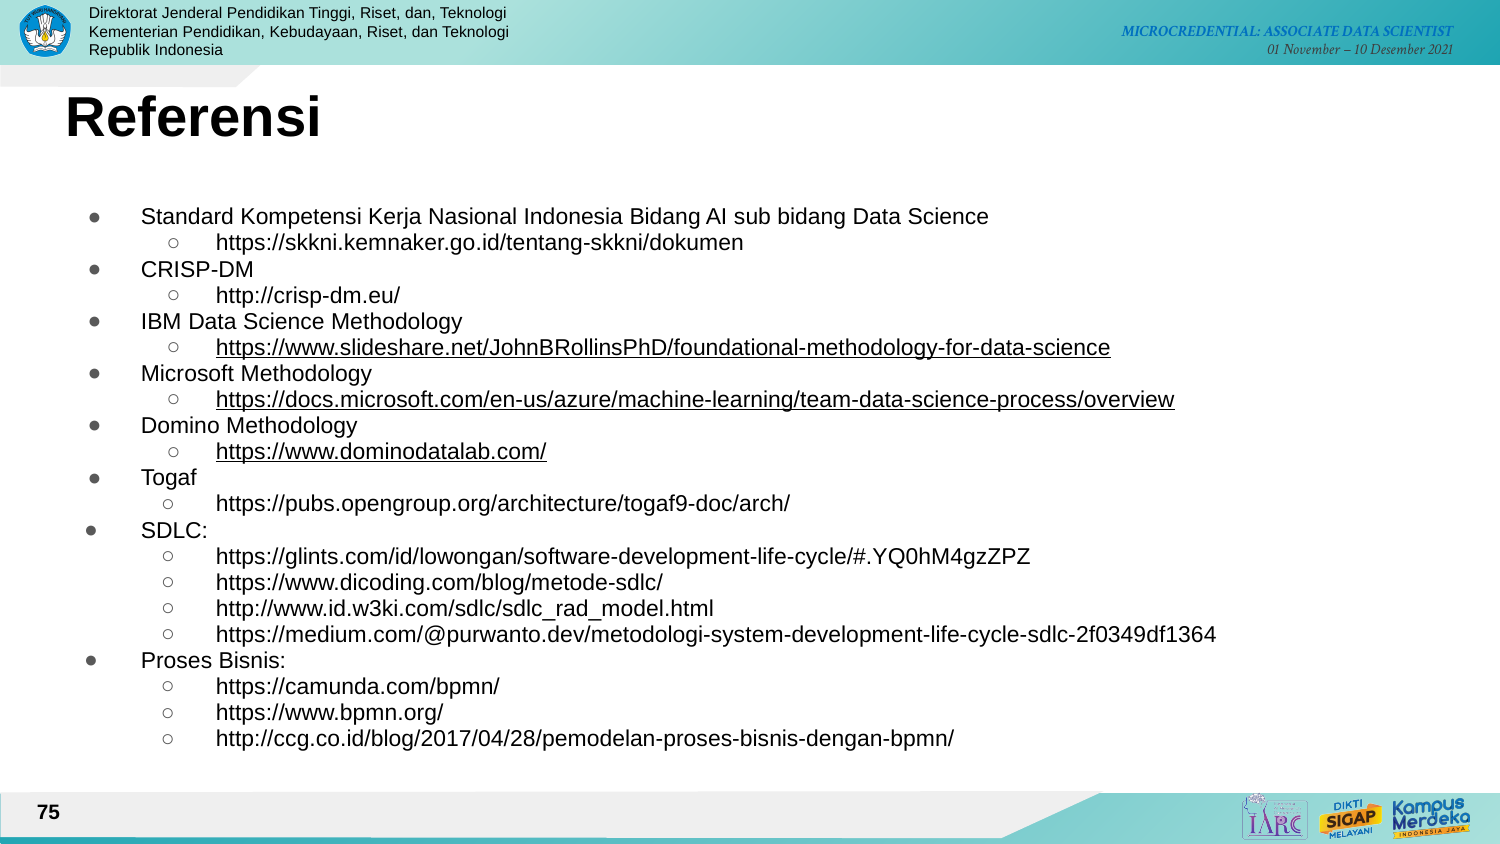

Referensi
Standard Kompetensi Kerja Nasional Indonesia Bidang AI sub bidang Data Science
https://skkni.kemnaker.go.id/tentang-skkni/dokumen
CRISP-DM
http://crisp-dm.eu/
IBM Data Science Methodology
https://www.slideshare.net/JohnBRollinsPhD/foundational-methodology-for-data-science
Microsoft Methodology
https://docs.microsoft.com/en-us/azure/machine-learning/team-data-science-process/overview
Domino Methodology
https://www.dominodatalab.com/
Togaf
https://pubs.opengroup.org/architecture/togaf9-doc/arch/
SDLC:
https://glints.com/id/lowongan/software-development-life-cycle/#.YQ0hM4gzZPZ
https://www.dicoding.com/blog/metode-sdlc/
http://www.id.w3ki.com/sdlc/sdlc_rad_model.html
https://medium.com/@purwanto.dev/metodologi-system-development-life-cycle-sdlc-2f0349df1364
Proses Bisnis:
https://camunda.com/bpmn/
https://www.bpmn.org/
http://ccg.co.id/blog/2017/04/28/pemodelan-proses-bisnis-dengan-bpmn/
75